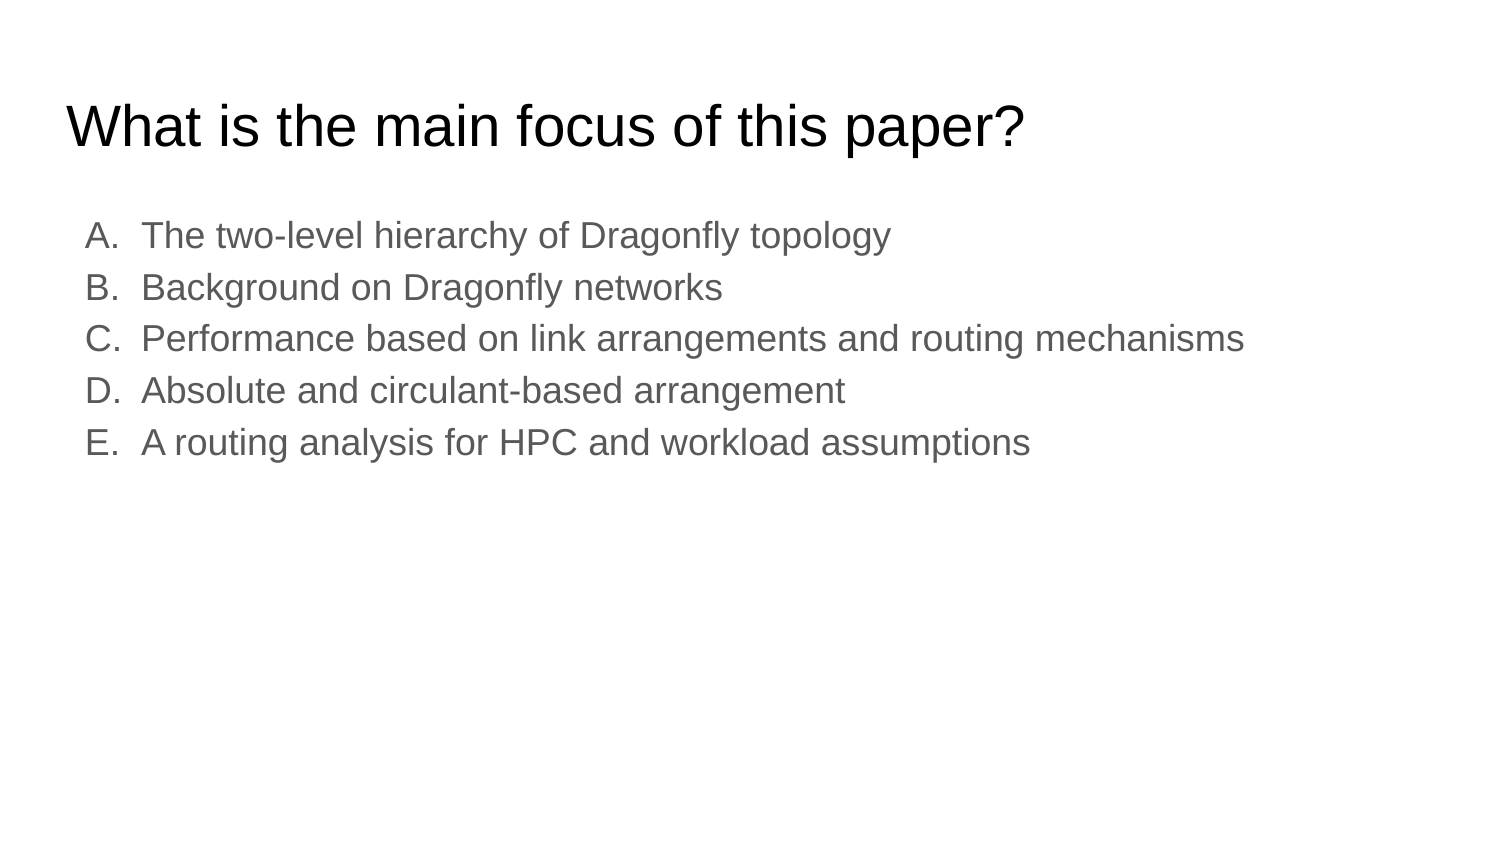

# What is the main focus of this paper?
The two-level hierarchy of Dragonfly topology
Background on Dragonfly networks
Performance based on link arrangements and routing mechanisms
Absolute and circulant-based arrangement
A routing analysis for HPC and workload assumptions